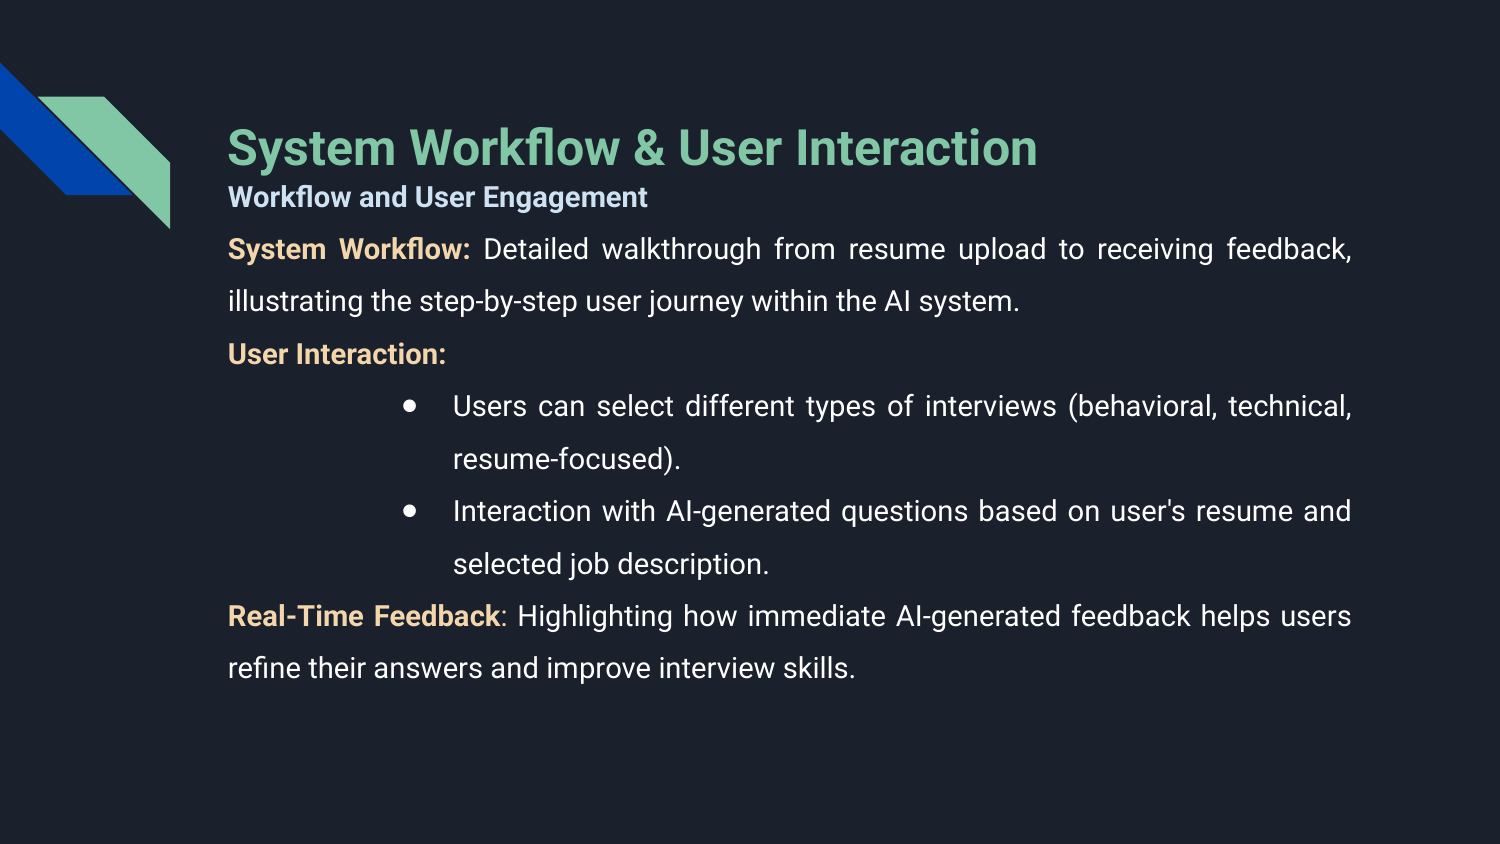

# System Workflow & User Interaction

Workflow and User Engagement
System Workflow: Detailed walkthrough from resume upload to receiving feedback, illustrating the step-by-step user journey within the AI system.
User Interaction:
Users can select different types of interviews (behavioral, technical, resume-focused).
Interaction with AI-generated questions based on user's resume and selected job description.
Real-Time Feedback: Highlighting how immediate AI-generated feedback helps users refine their answers and improve interview skills.